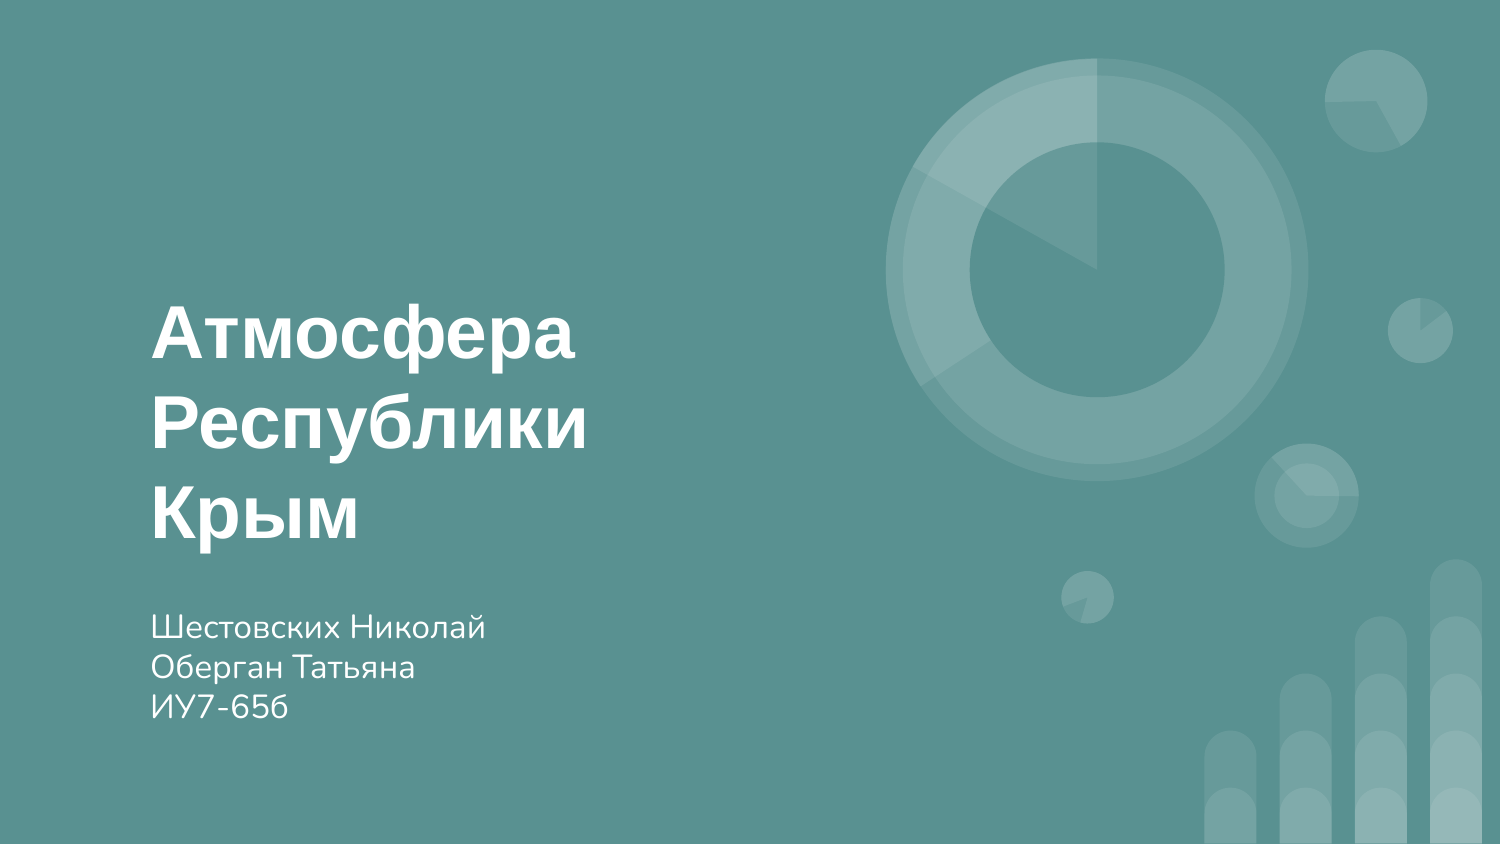

# Атмосфера Республики Крым
Шестовских Николай
Оберган Татьяна
ИУ7-65б